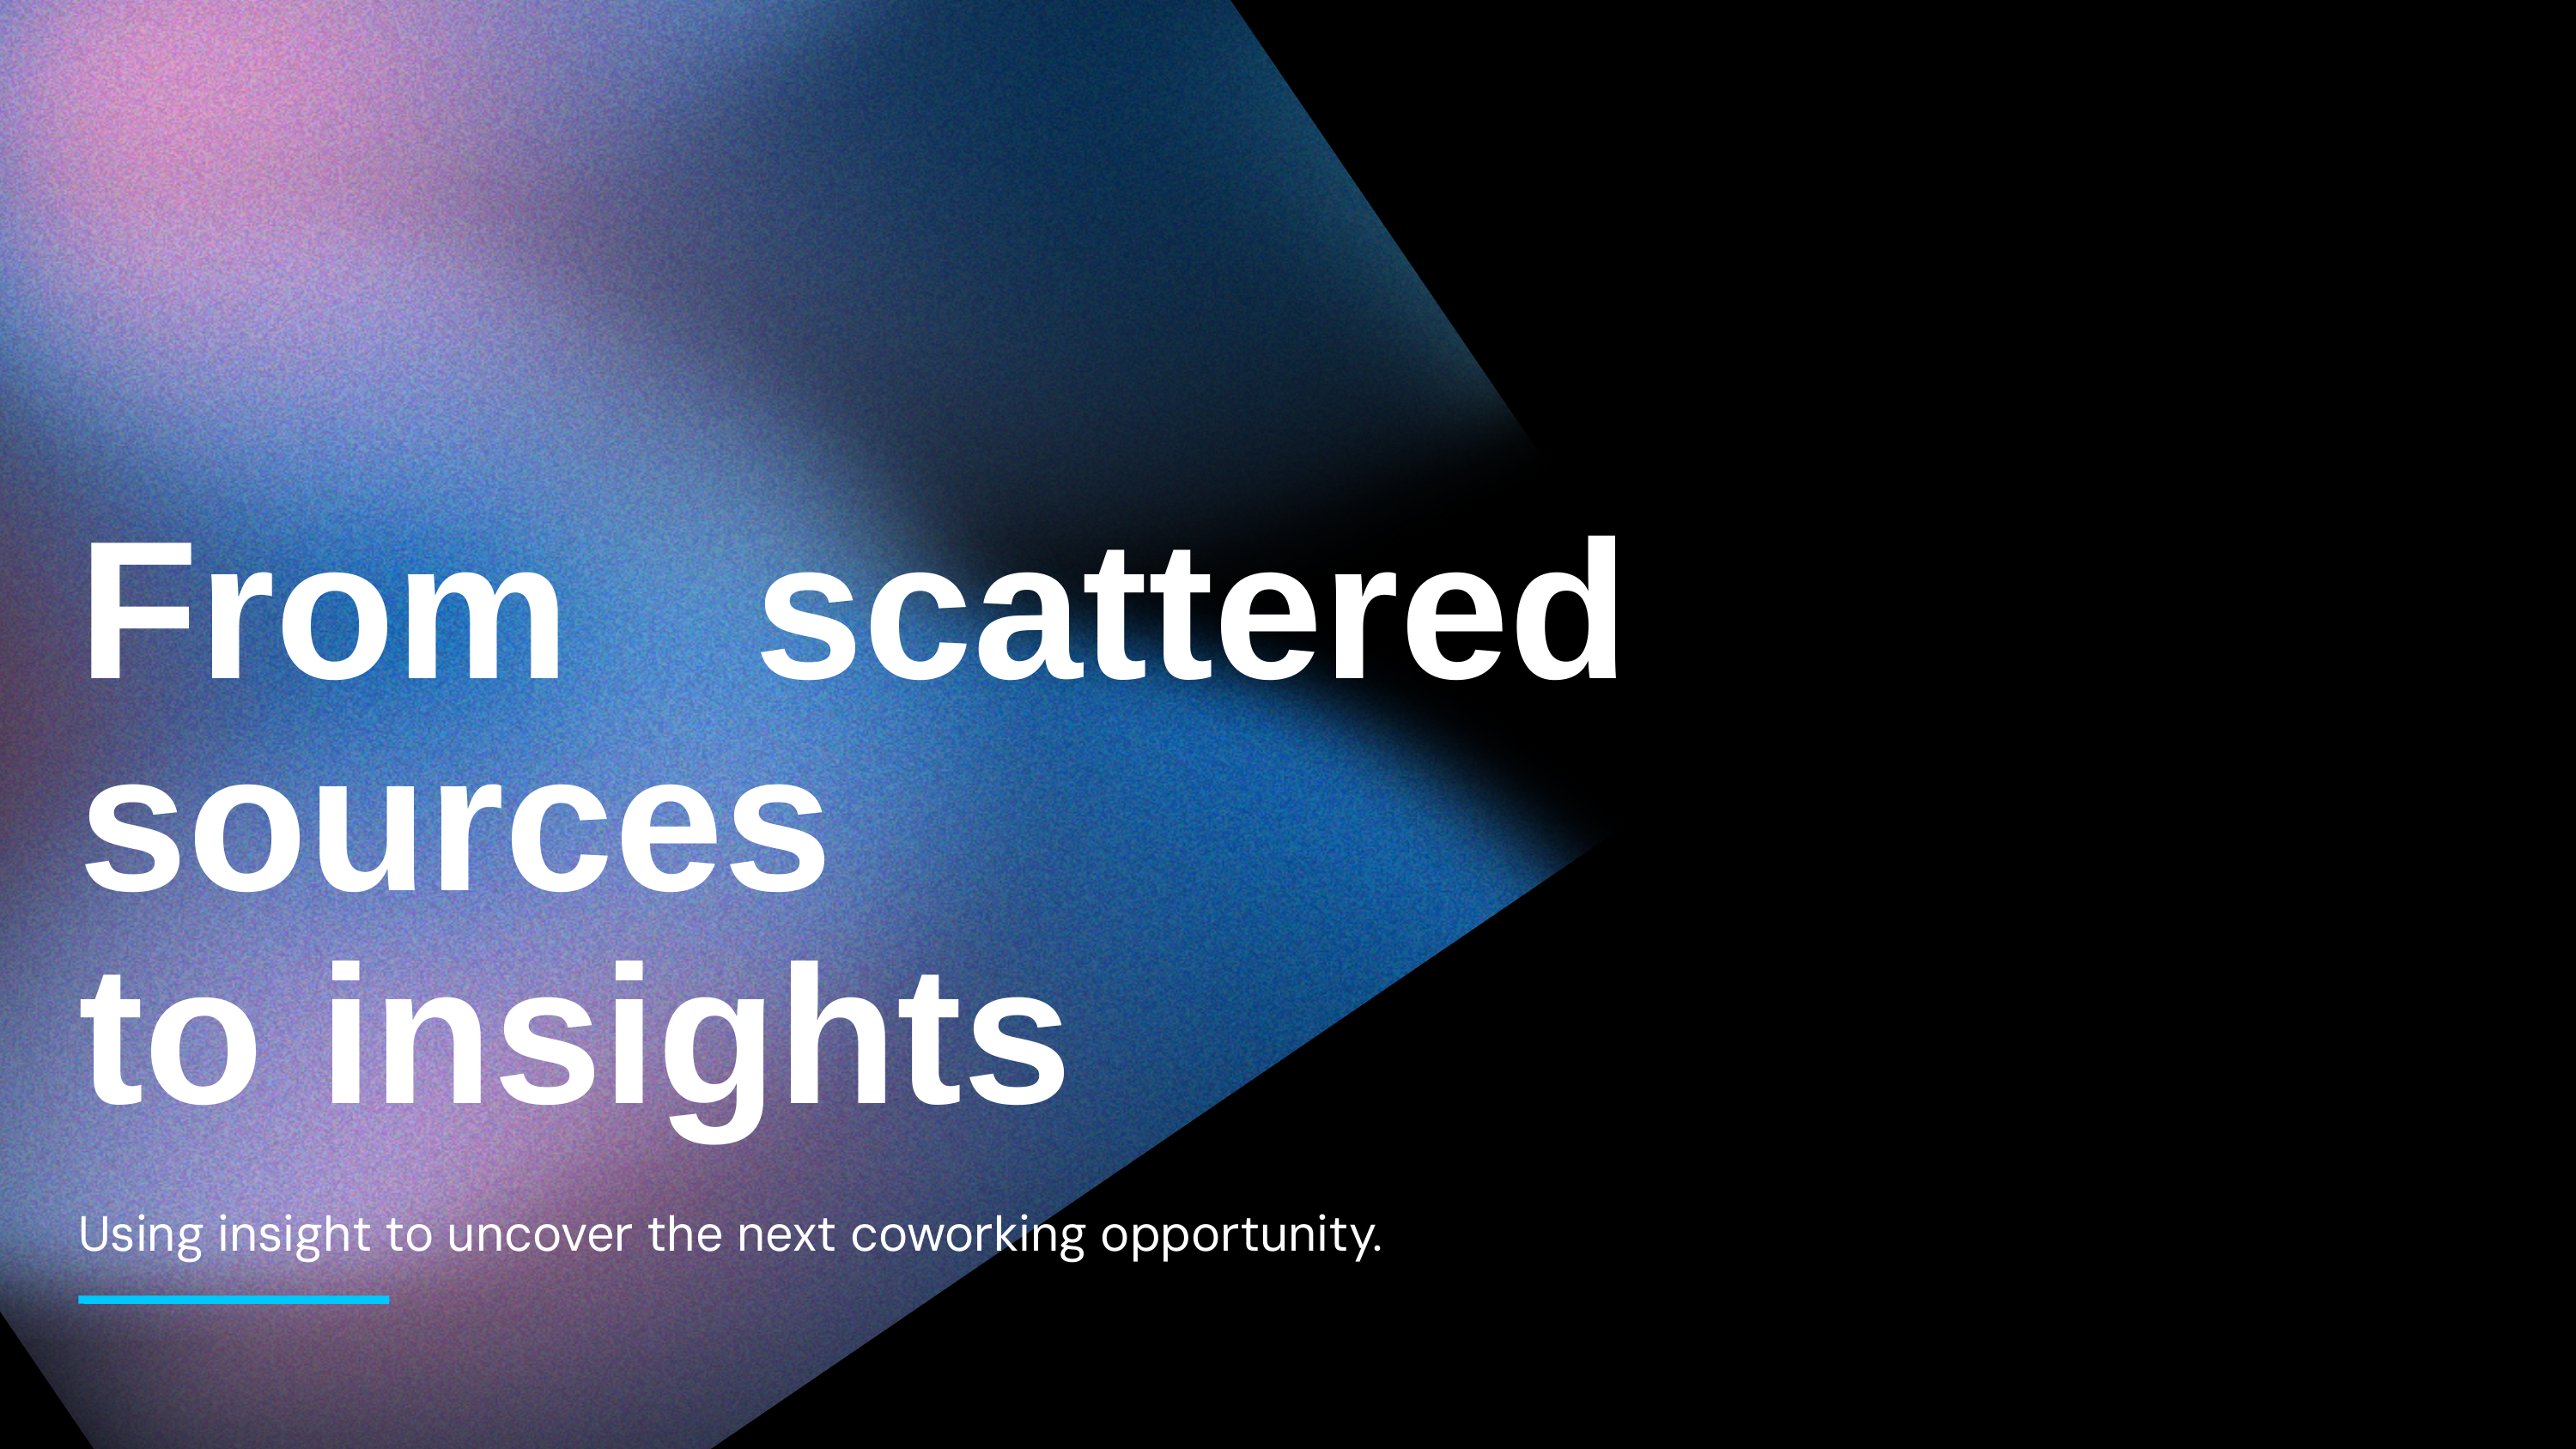

From scattered sources
to insights
Using insight to uncover the next coworking opportunity.